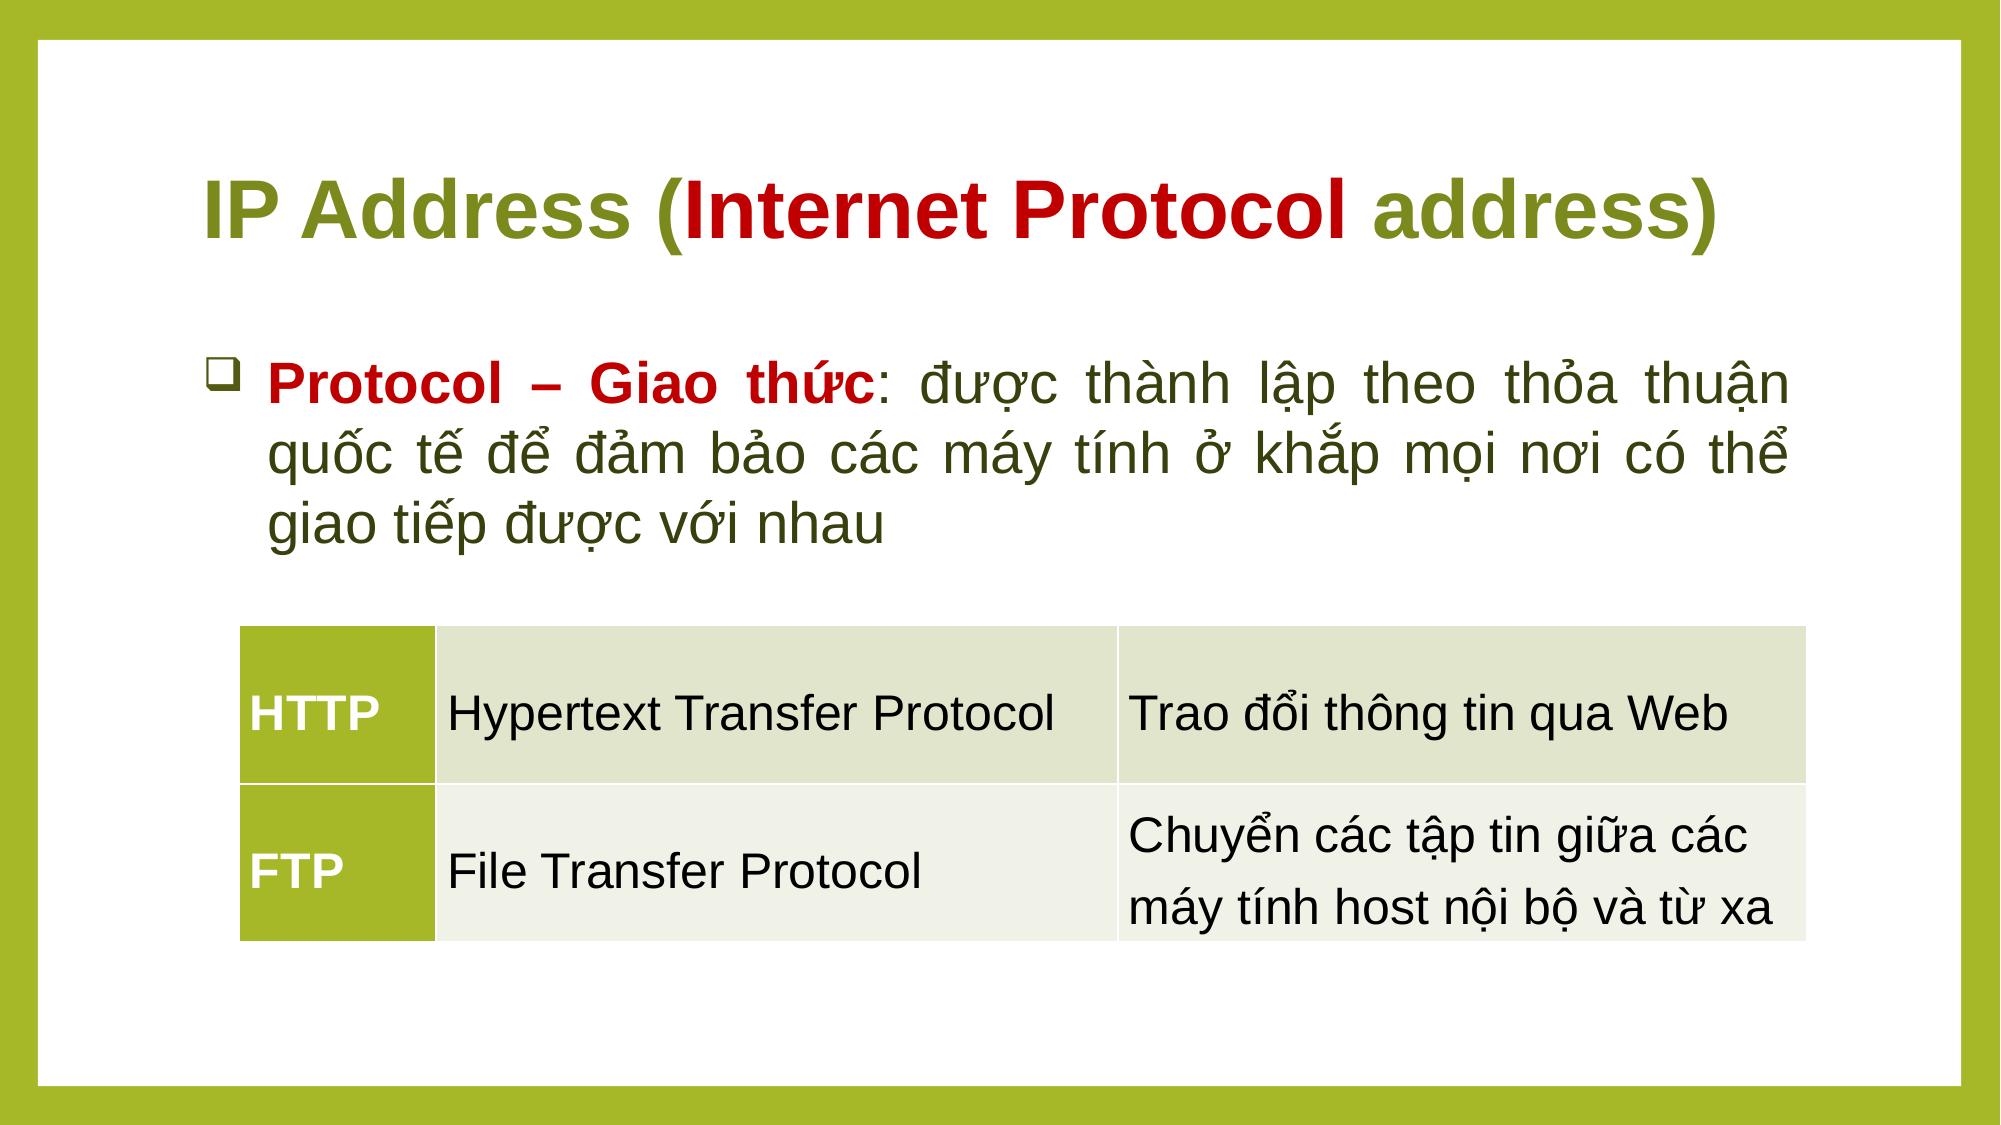

# IP Address (Internet Protocol address)
Protocol – Giao thức: được thành lập theo thỏa thuận quốc tế để đảm bảo các máy tính ở khắp mọi nơi có thể giao tiếp được với nhau
| HTTP | Hypertext Transfer Protocol | Trao đổi thông tin qua Web |
| --- | --- | --- |
| FTP | File Transfer Protocol | Chuyển các tập tin giữa các máy tính host nội bộ và từ xa |